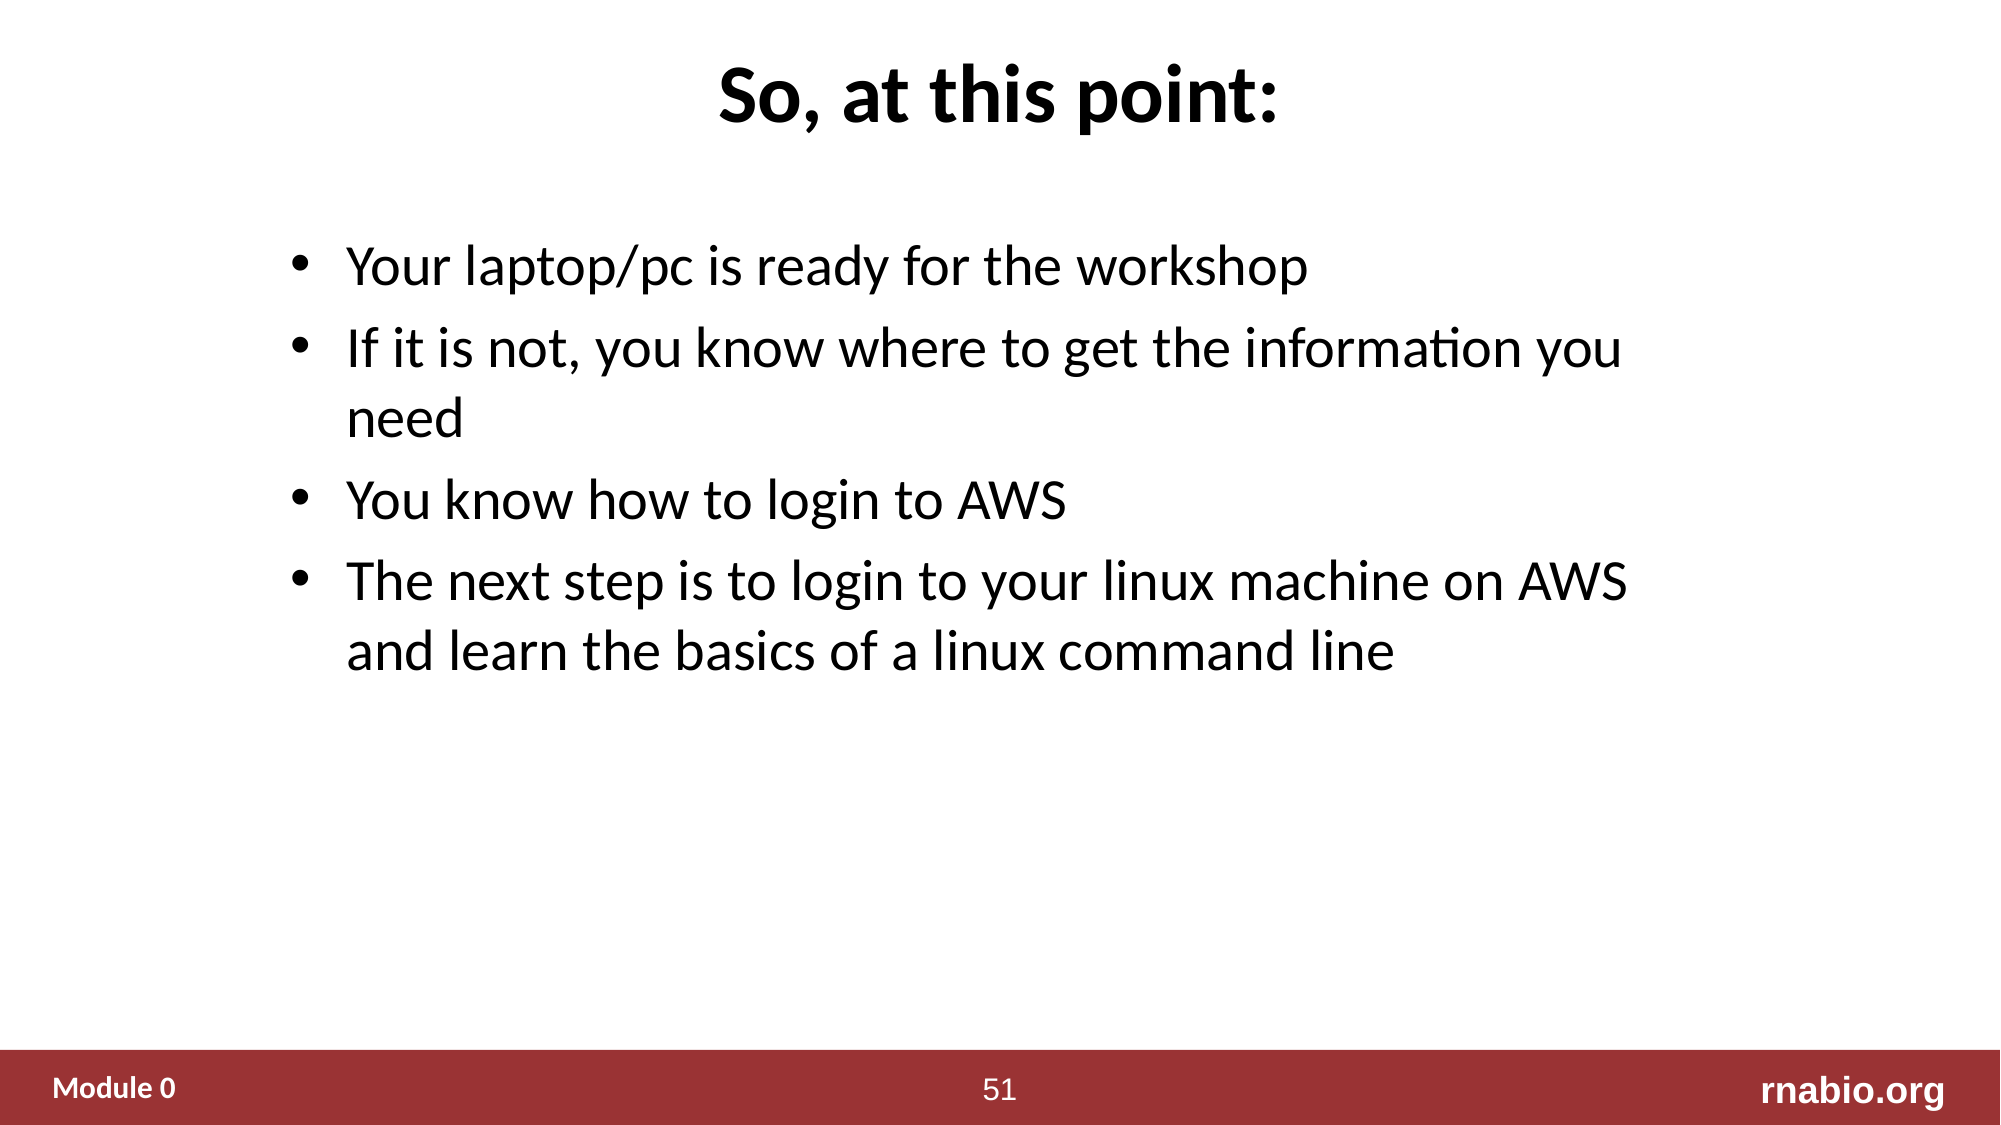

# So, at this point:
Your laptop/pc is ready for the workshop
If it is not, you know where to get the information you need
You know how to login to AWS
The next step is to login to your linux machine on AWS and learn the basics of a linux command line